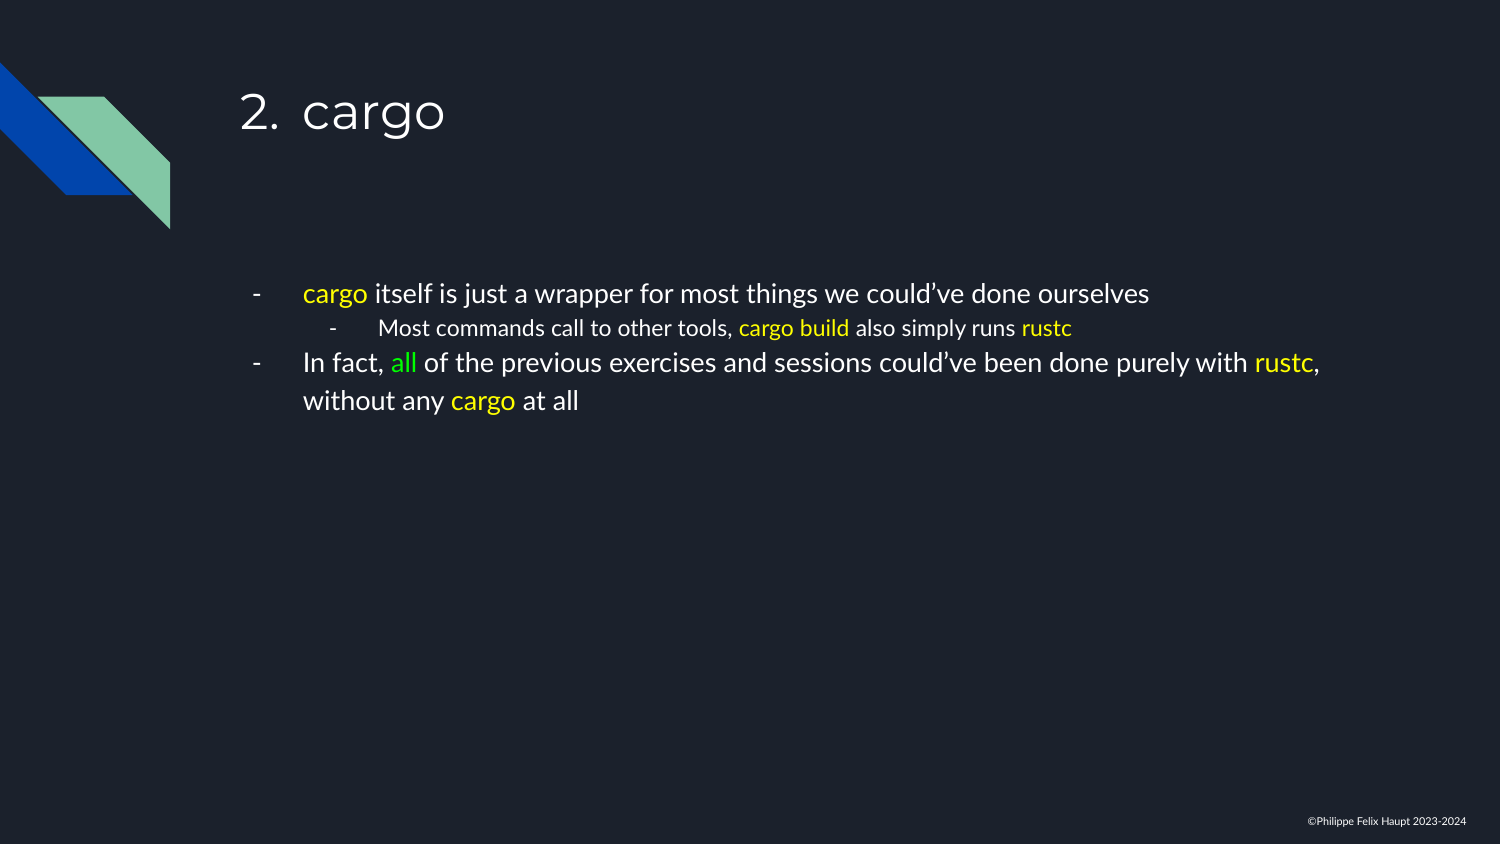

# cargo
cargo itself is just a wrapper for most things we could’ve done ourselves
Most commands call to other tools, cargo build also simply runs rustc
In fact, all of the previous exercises and sessions could’ve been done purely with rustc, without any cargo at all
©Philippe Felix Haupt 2023-2024